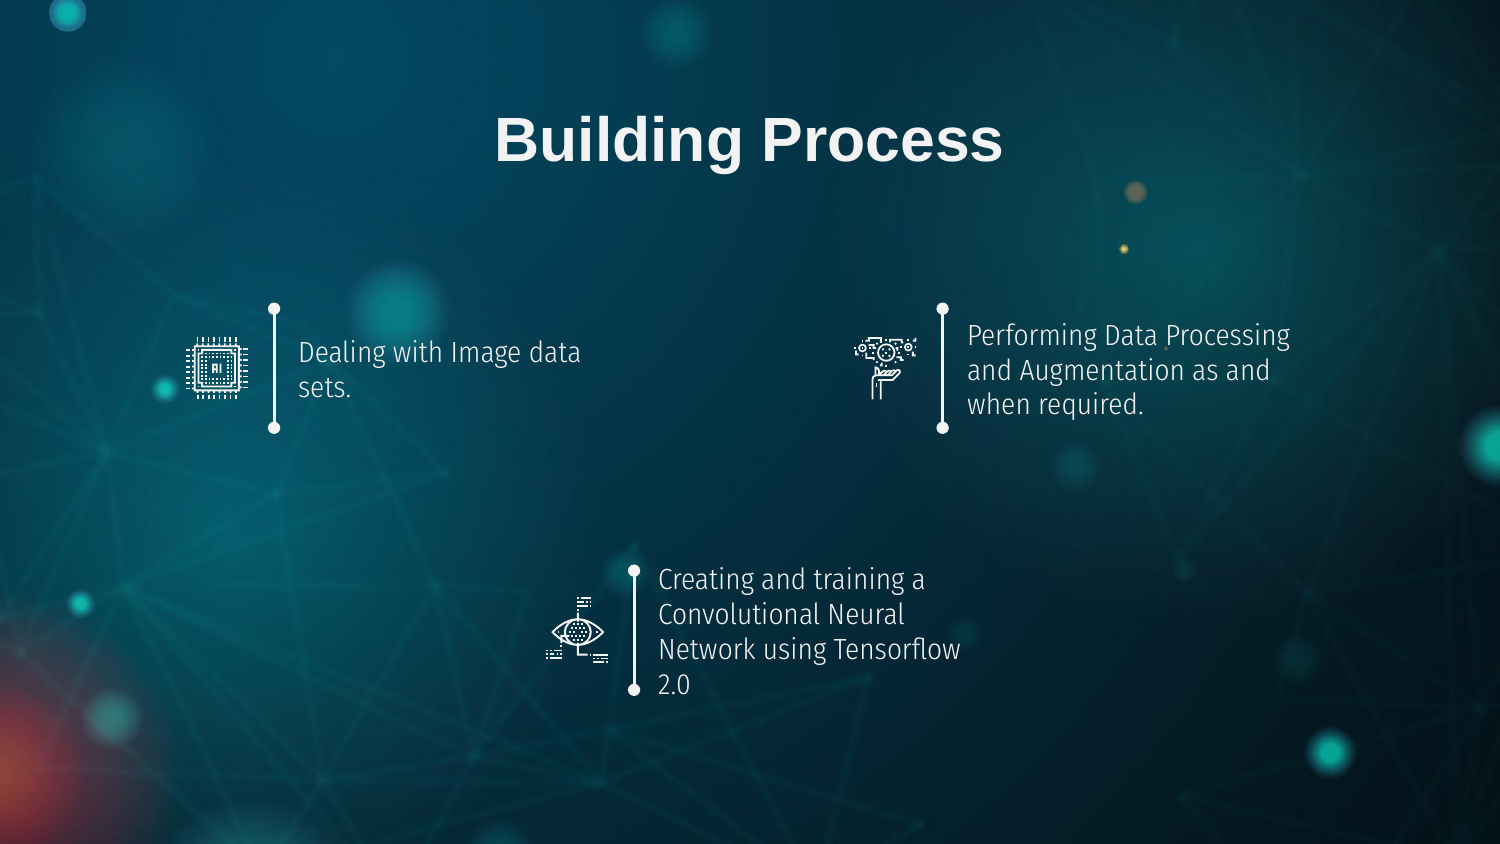

# Building Process
Dealing with Image data sets.
Performing Data Processing and Augmentation as and when required.

Creating and training a Convolutional Neural Network using Tensorflow 2.0